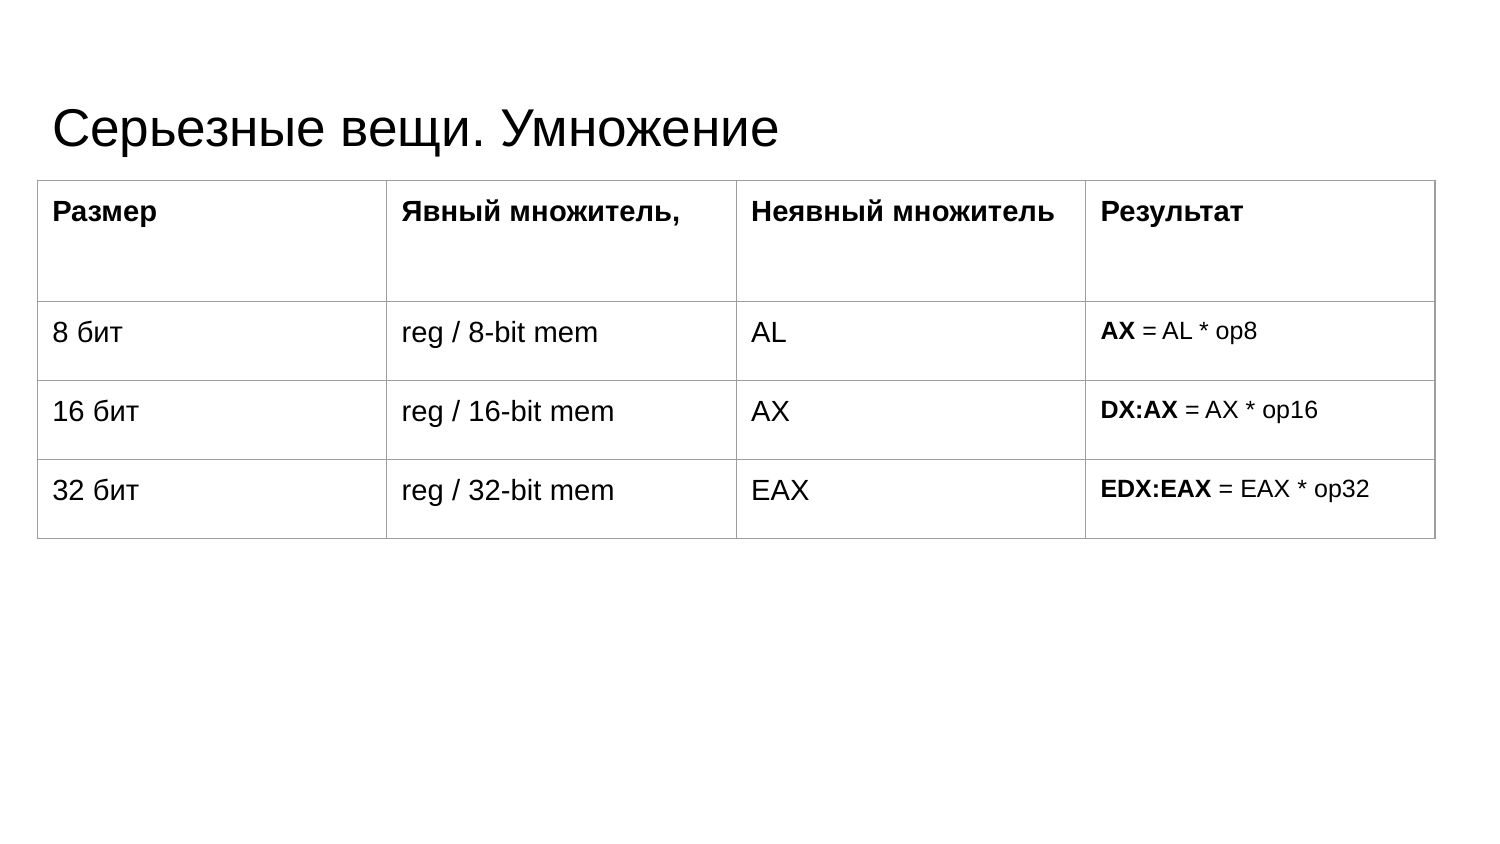

# Серьезные вещи. Умножение
| Размер | Явный множитель, | Неявный множитель | Результат |
| --- | --- | --- | --- |
| 8 бит | reg / 8-bit mem | AL | AX = AL \* op8 |
| 16 бит | reg / 16-bit mem | AX | DX:AX = AX \* op16 |
| 32 бит | reg / 32-bit mem | EAX | EDX:EAX = EAX \* op32 |